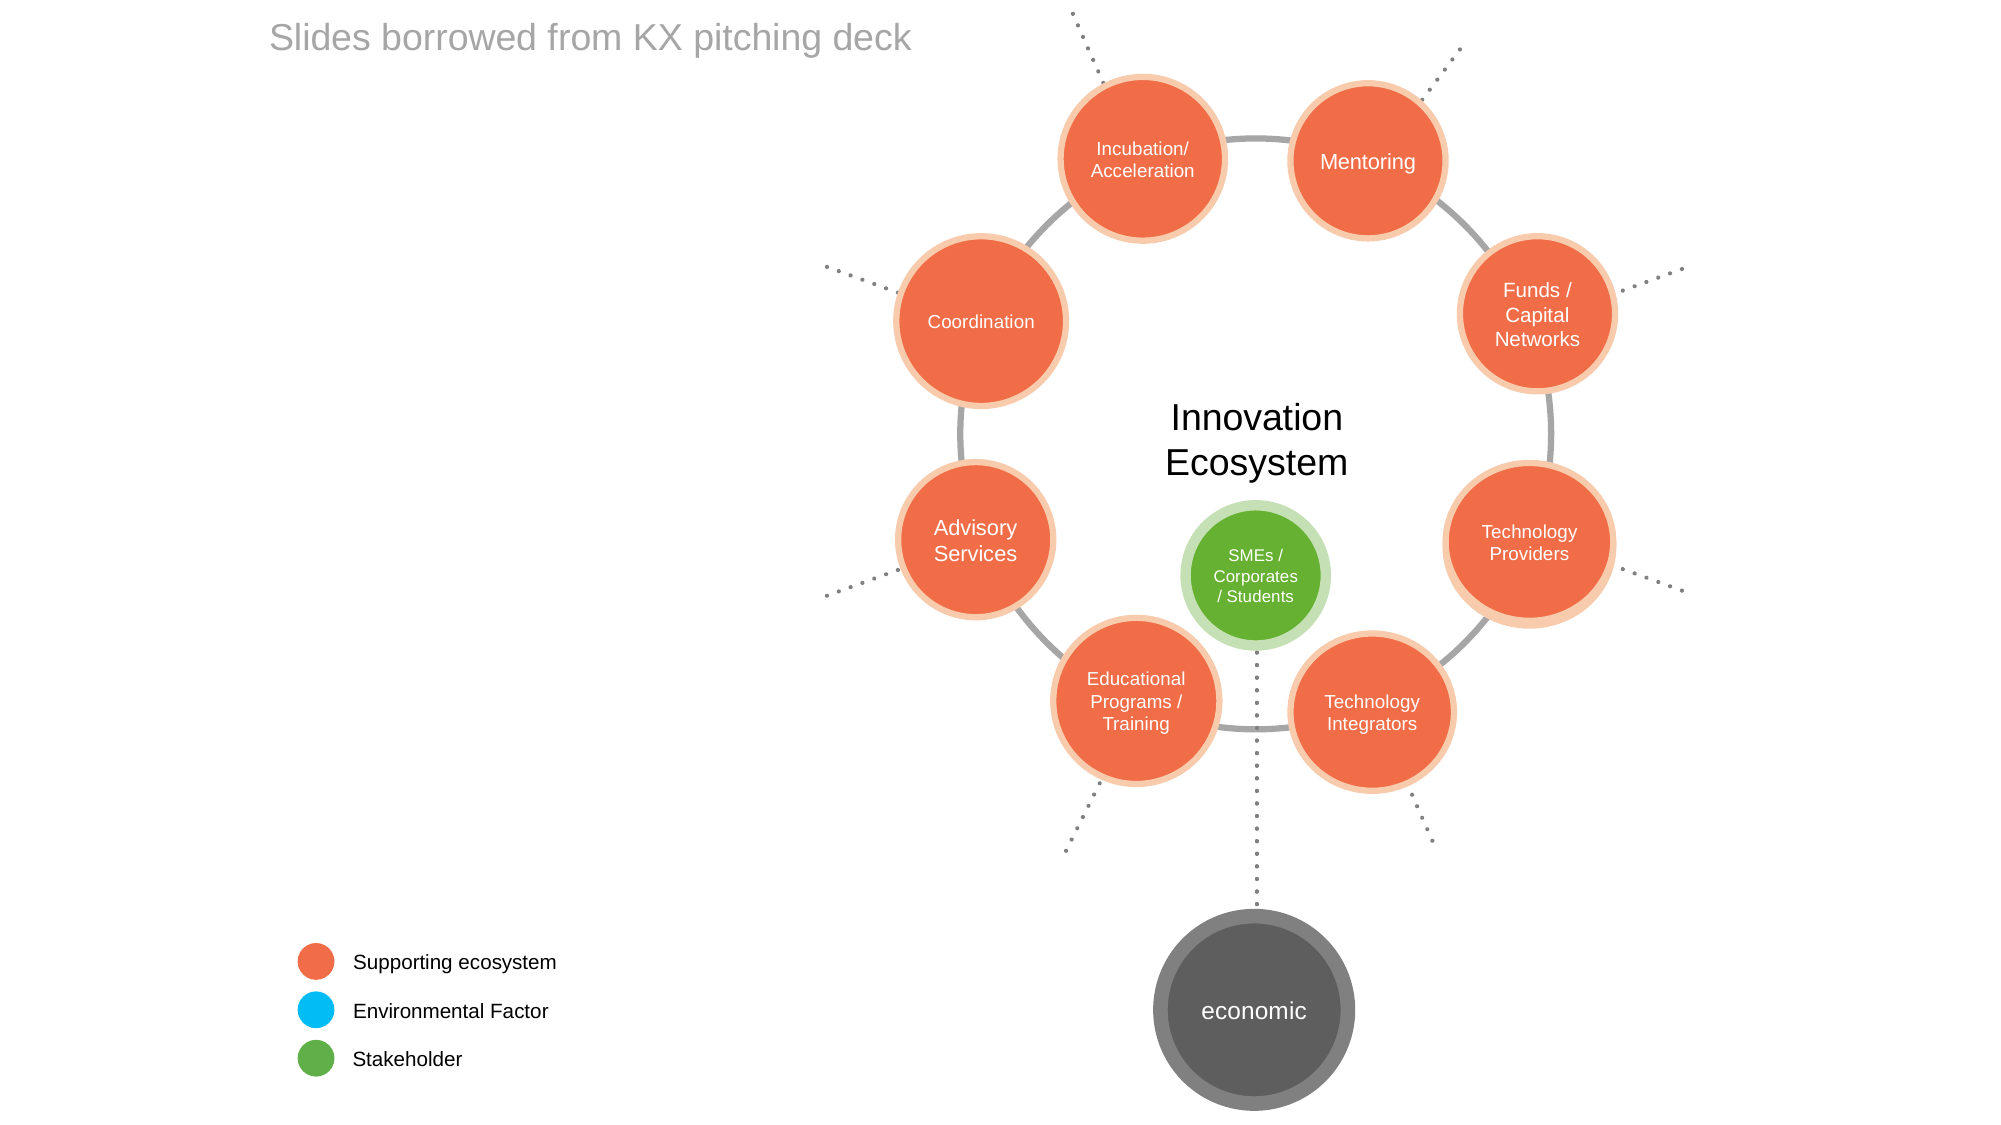

Slides borrowed from KX pitching deck

Incubation/ Acceleration
Mentoring

Coordination
Funds / Capital Networks

Innovation
Ecosystem
Advisory Services
Technology Providers
Technology provider / sourcing / assessment
SMEs / Corporates / Students

Educational Programs / Training
Technology Integrators

economic
Supporting ecosystem

Environmental Factor

Stakeholder